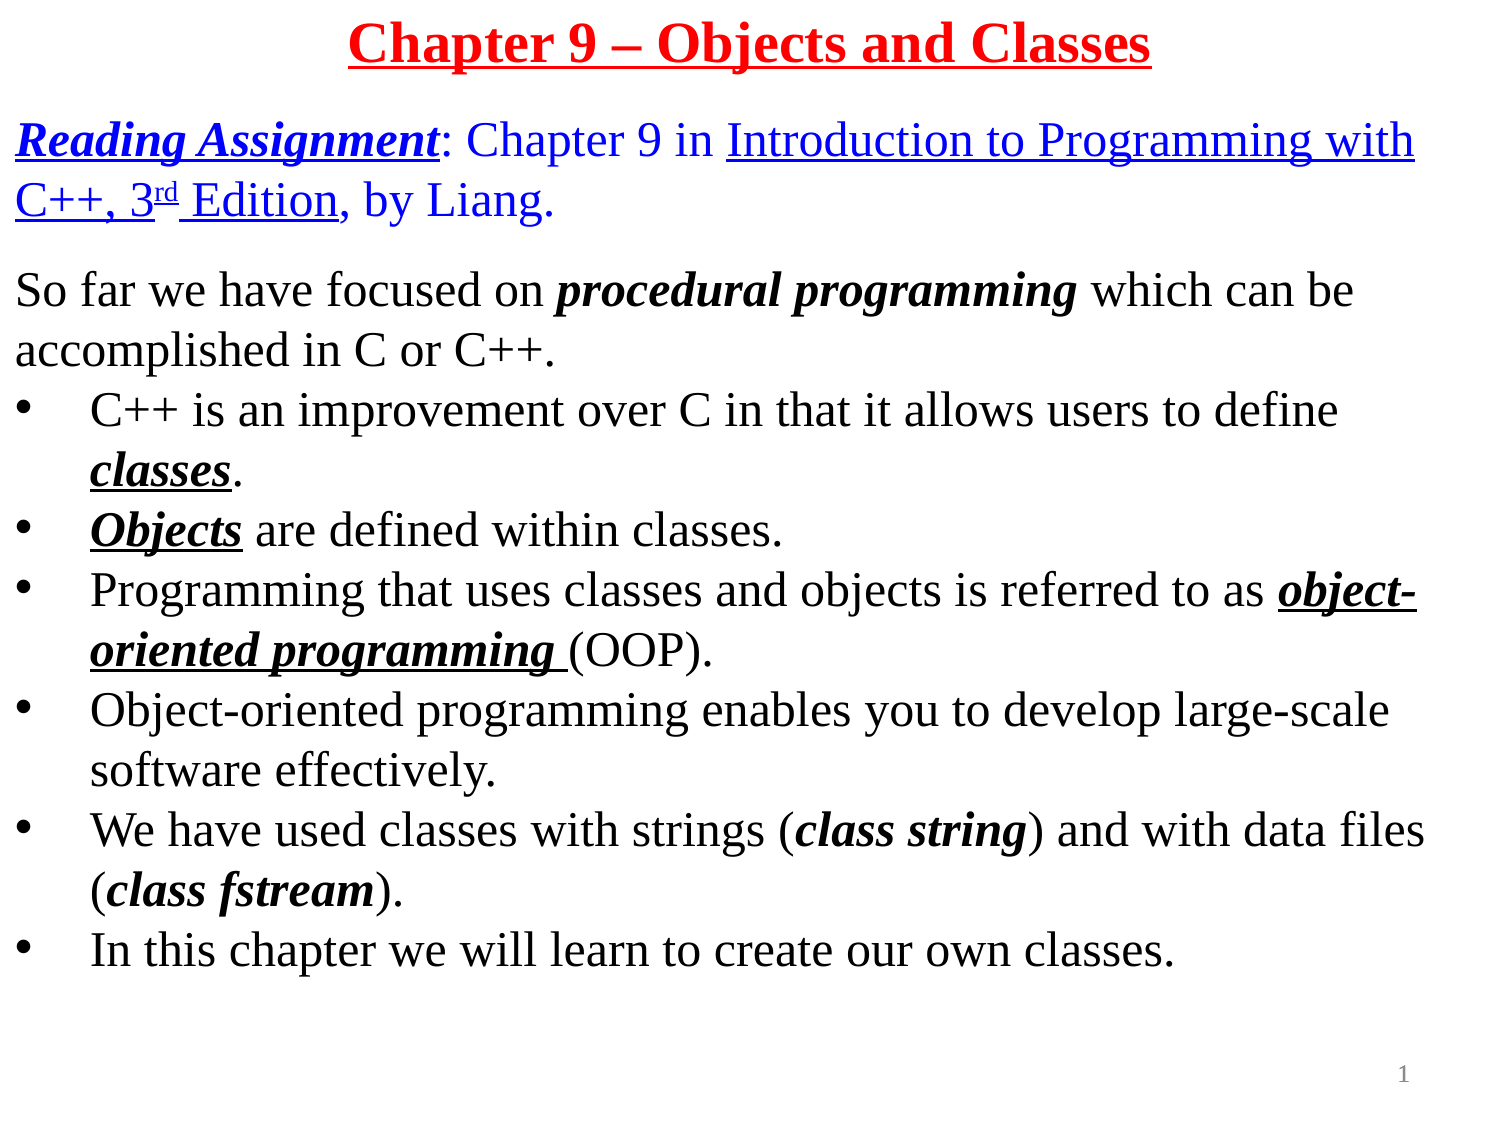

Chapter 9 – Objects and Classes
Reading Assignment: Chapter 9 in Introduction to Programming with C++, 3rd Edition, by Liang.
So far we have focused on procedural programming which can be accomplished in C or C++.
C++ is an improvement over C in that it allows users to define classes.
Objects are defined within classes.
Programming that uses classes and objects is referred to as object-oriented programming (OOP).
Object-oriented programming enables you to develop large-scale software effectively.
We have used classes with strings (class string) and with data files (class fstream).
In this chapter we will learn to create our own classes.

1
1
1